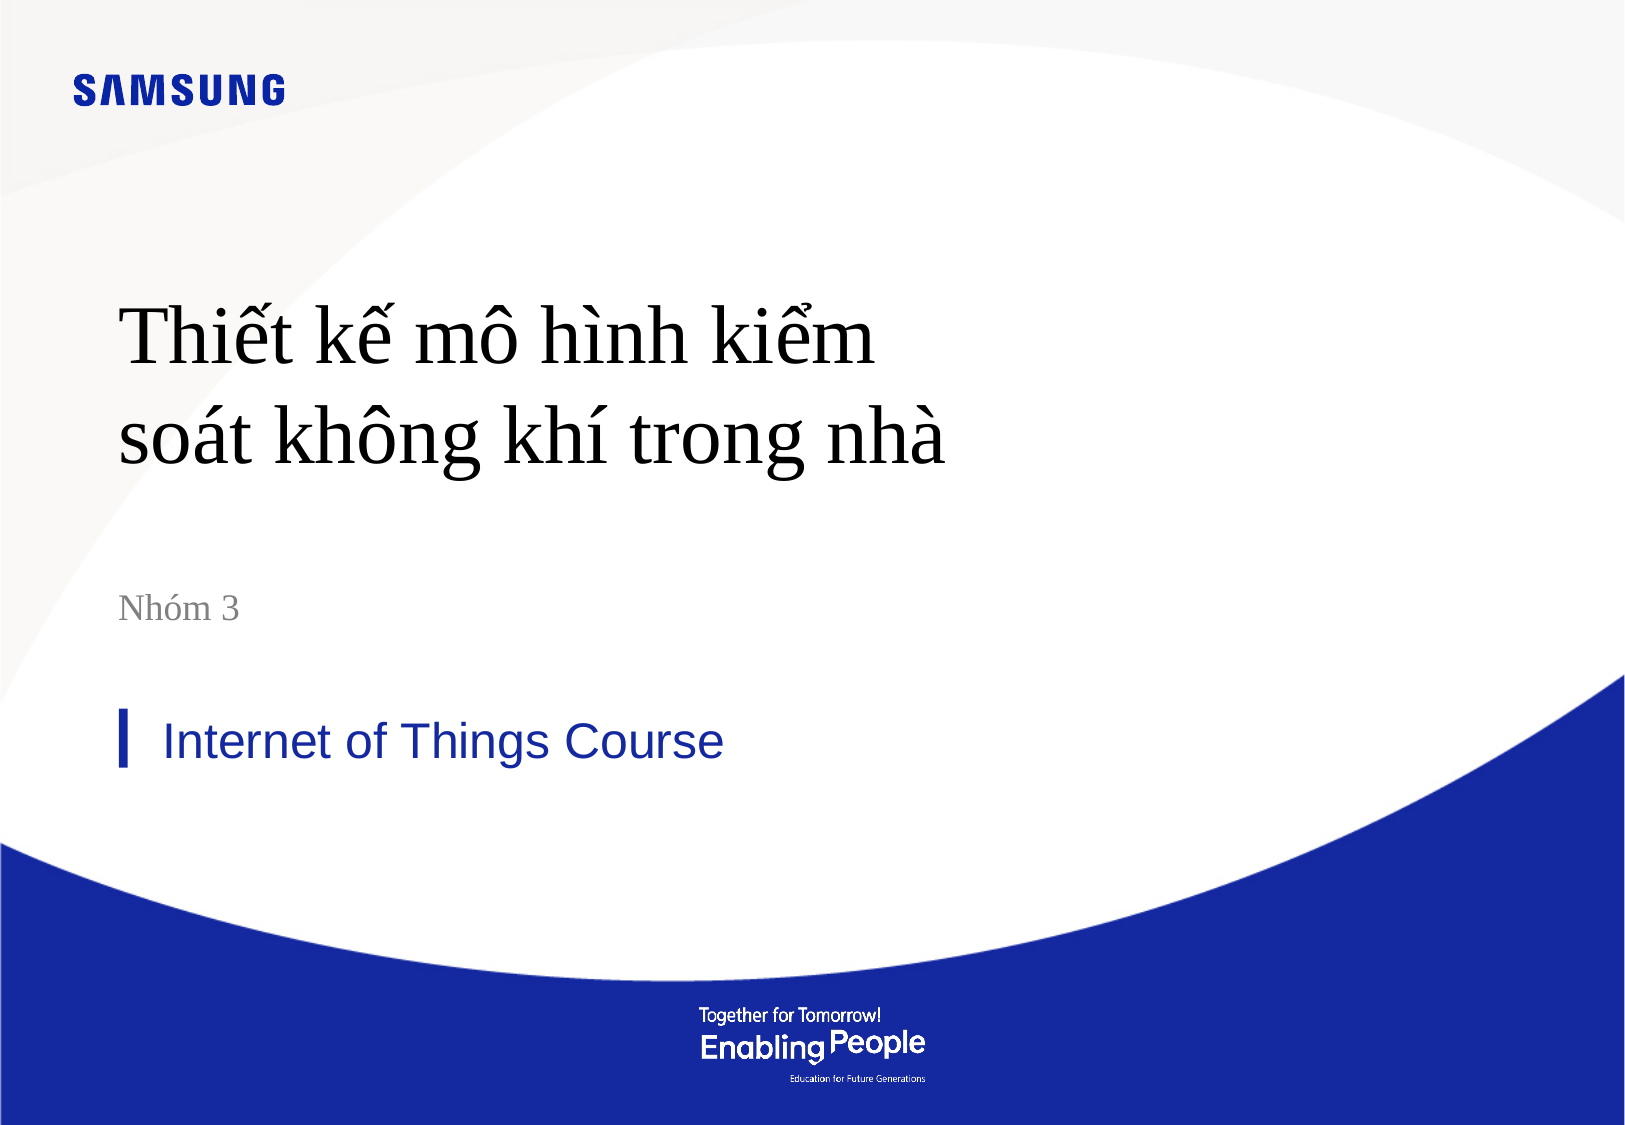

# Thiết kế mô hình kiểm soát không khí trong nhà
Nhóm 3